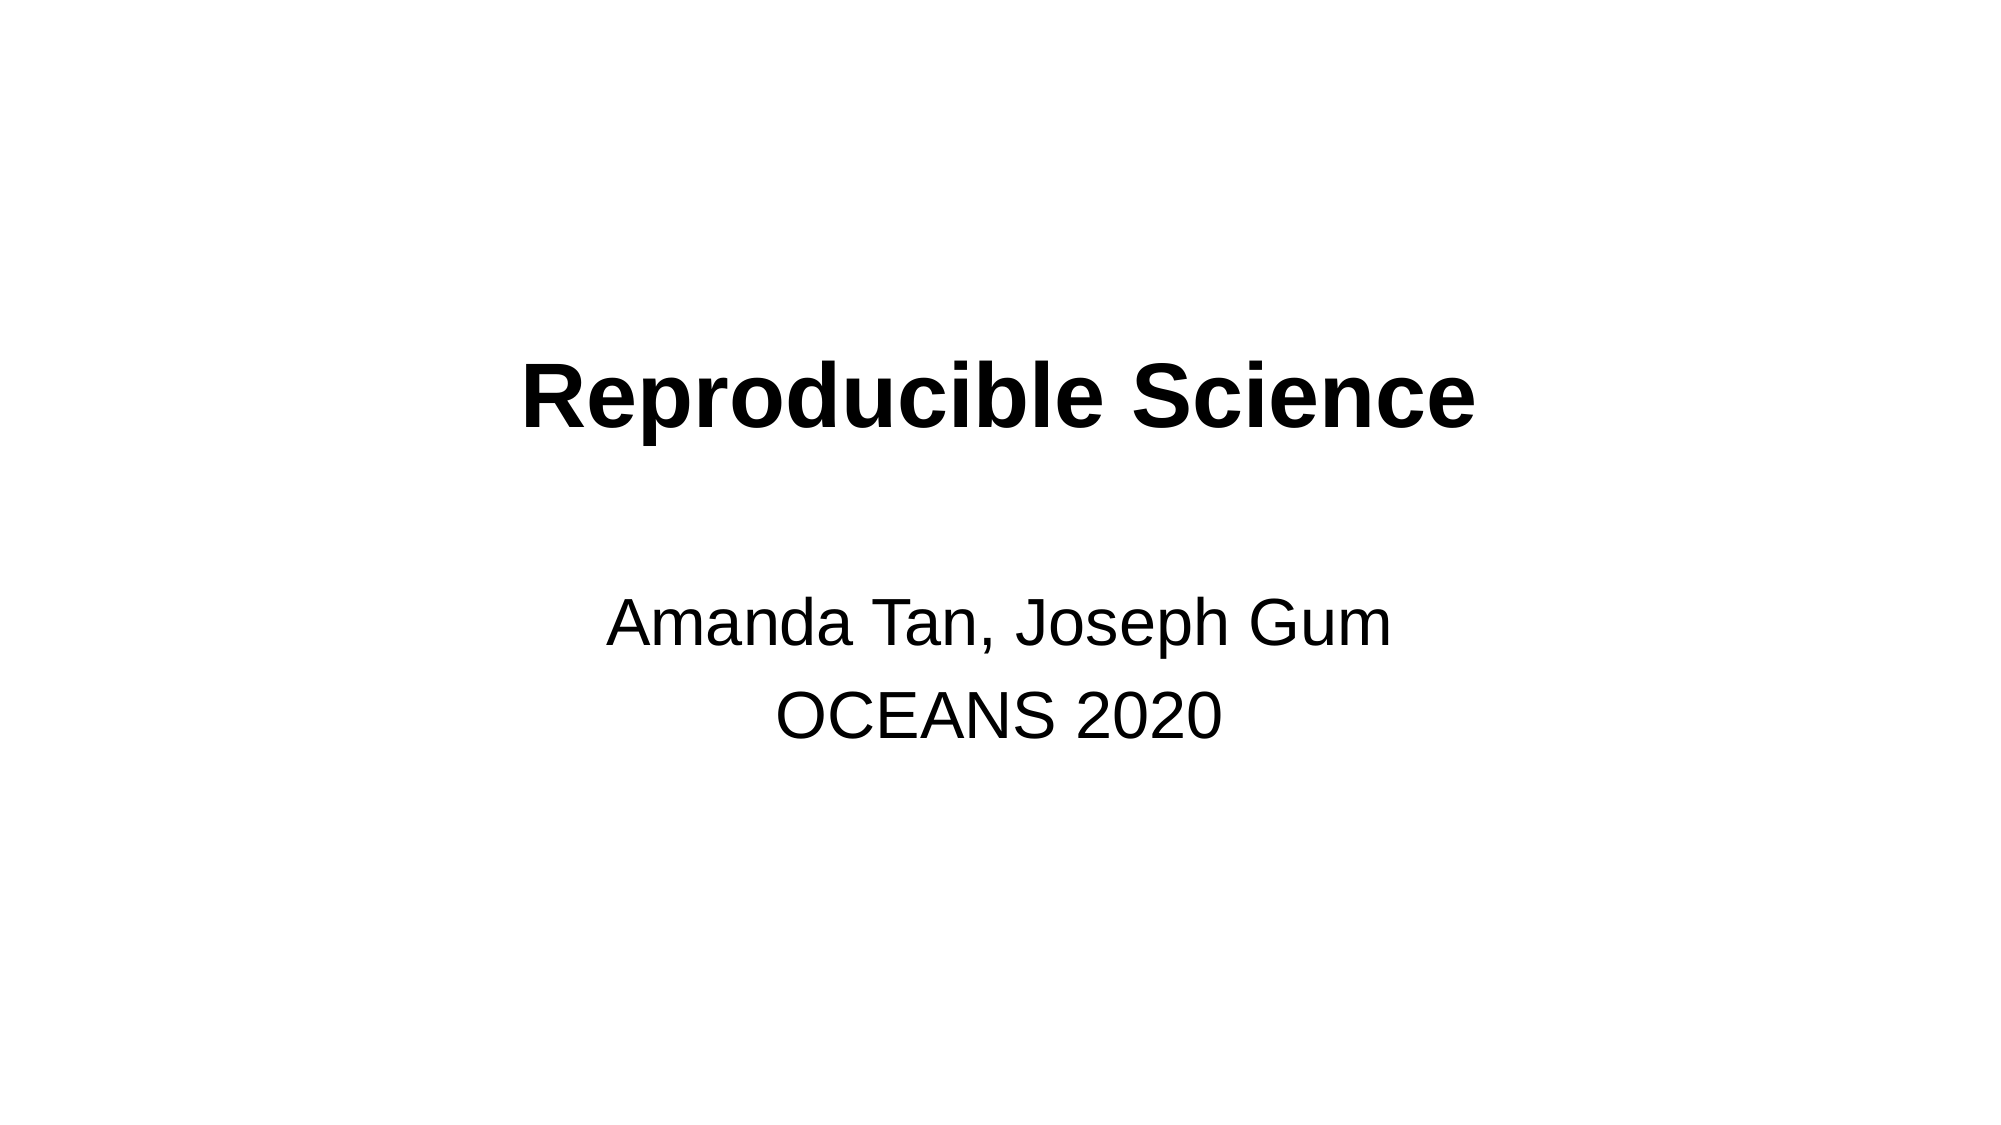

Reproducible Science

Amanda Tan, Joseph Gum
OCEANS 2020
# (Digital) Reproducible Science